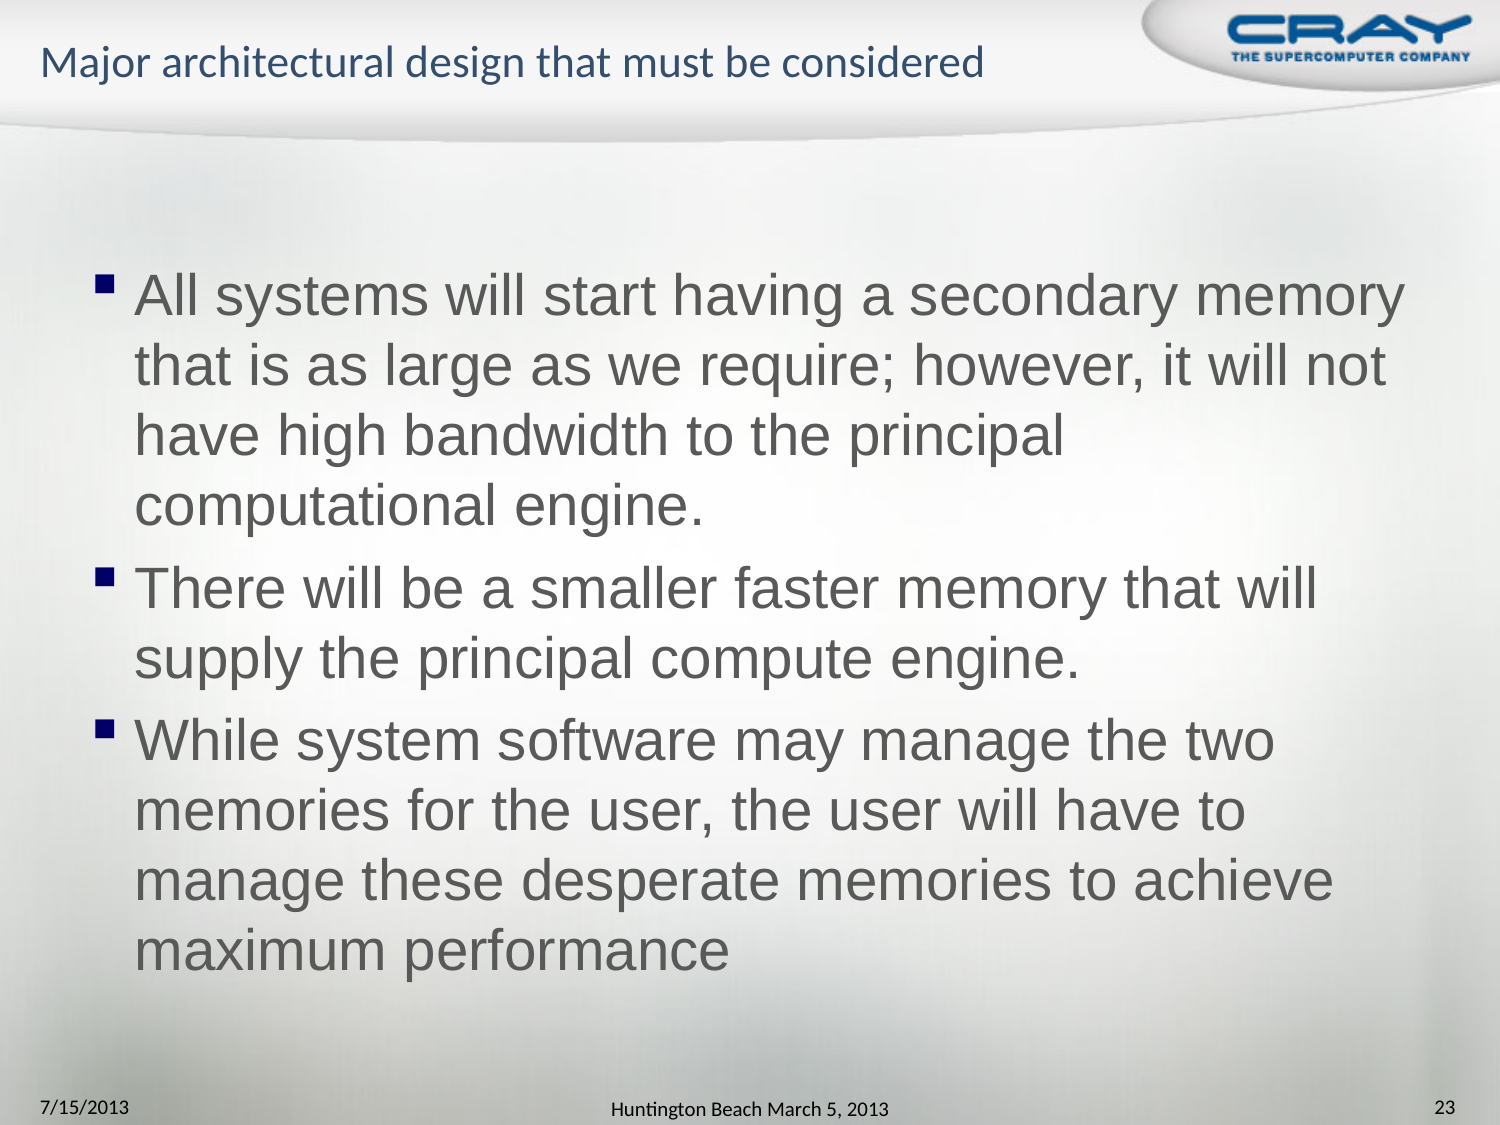

# Major architectural design that must be considered
All systems will start having a secondary memory that is as large as we require; however, it will not have high bandwidth to the principal computational engine.
There will be a smaller faster memory that will supply the principal compute engine.
While system software may manage the two memories for the user, the user will have to manage these desperate memories to achieve maximum performance
7/15/2013
Huntington Beach March 5, 2013
23